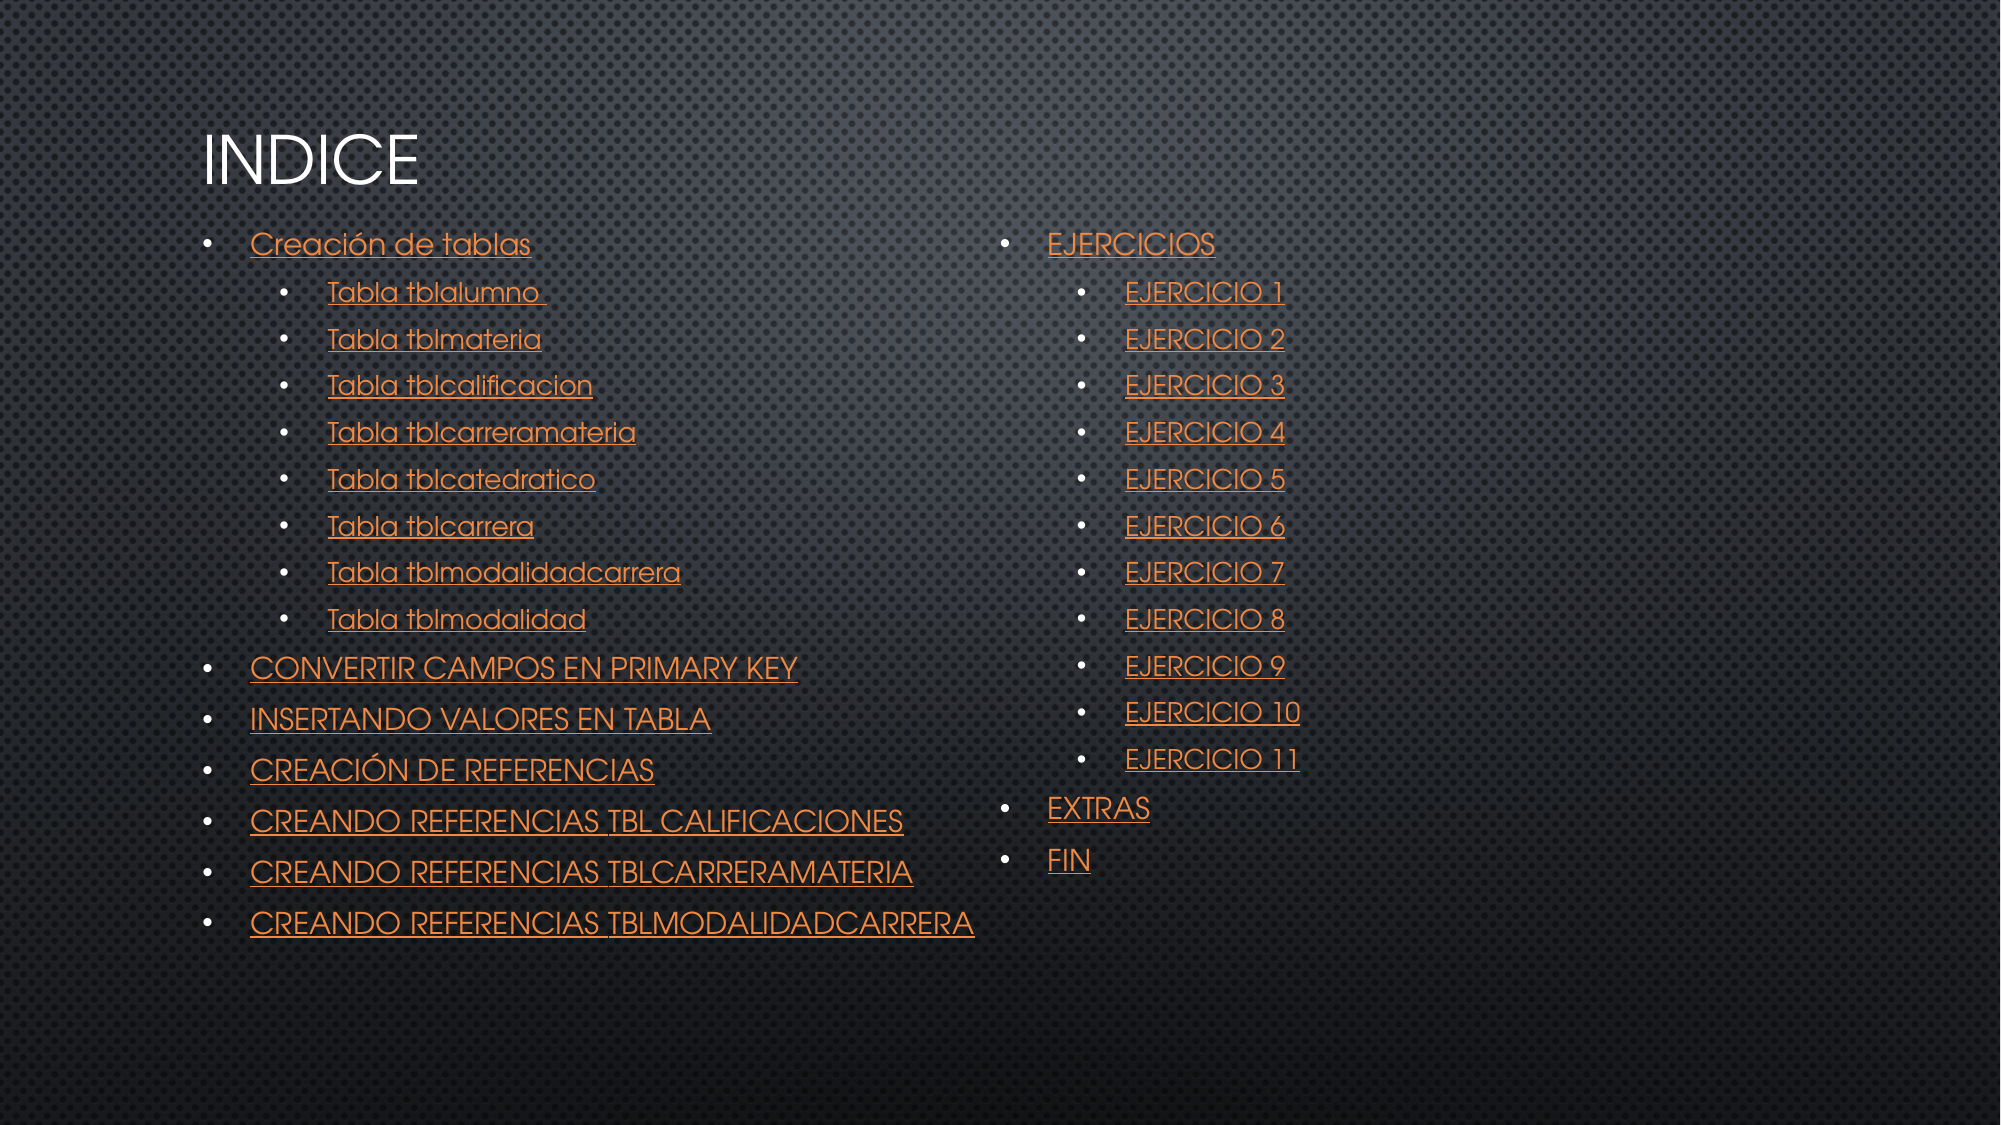

# Indice
Creación de tablas
Tabla tblalumno
Tabla tblmateria
Tabla tblcalificacion
Tabla tblcarreramateria
Tabla tblcatedratico
Tabla tblcarrera
Tabla tblmodalidadcarrera
Tabla tblmodalidad
Convertir campos en primary key
Insertando valores en tabla
Creación de referencias
Creando referencias tbl calificaciones
Creando referencias tblcarreramateria
Creando referencias tblmodalidadcarrera
Ejercicios
Ejercicio 1
Ejercicio 2
Ejercicio 3
Ejercicio 4
Ejercicio 5
Ejercicio 6
Ejercicio 7
Ejercicio 8
Ejercicio 9
Ejercicio 10
Ejercicio 11
Extras
Fin